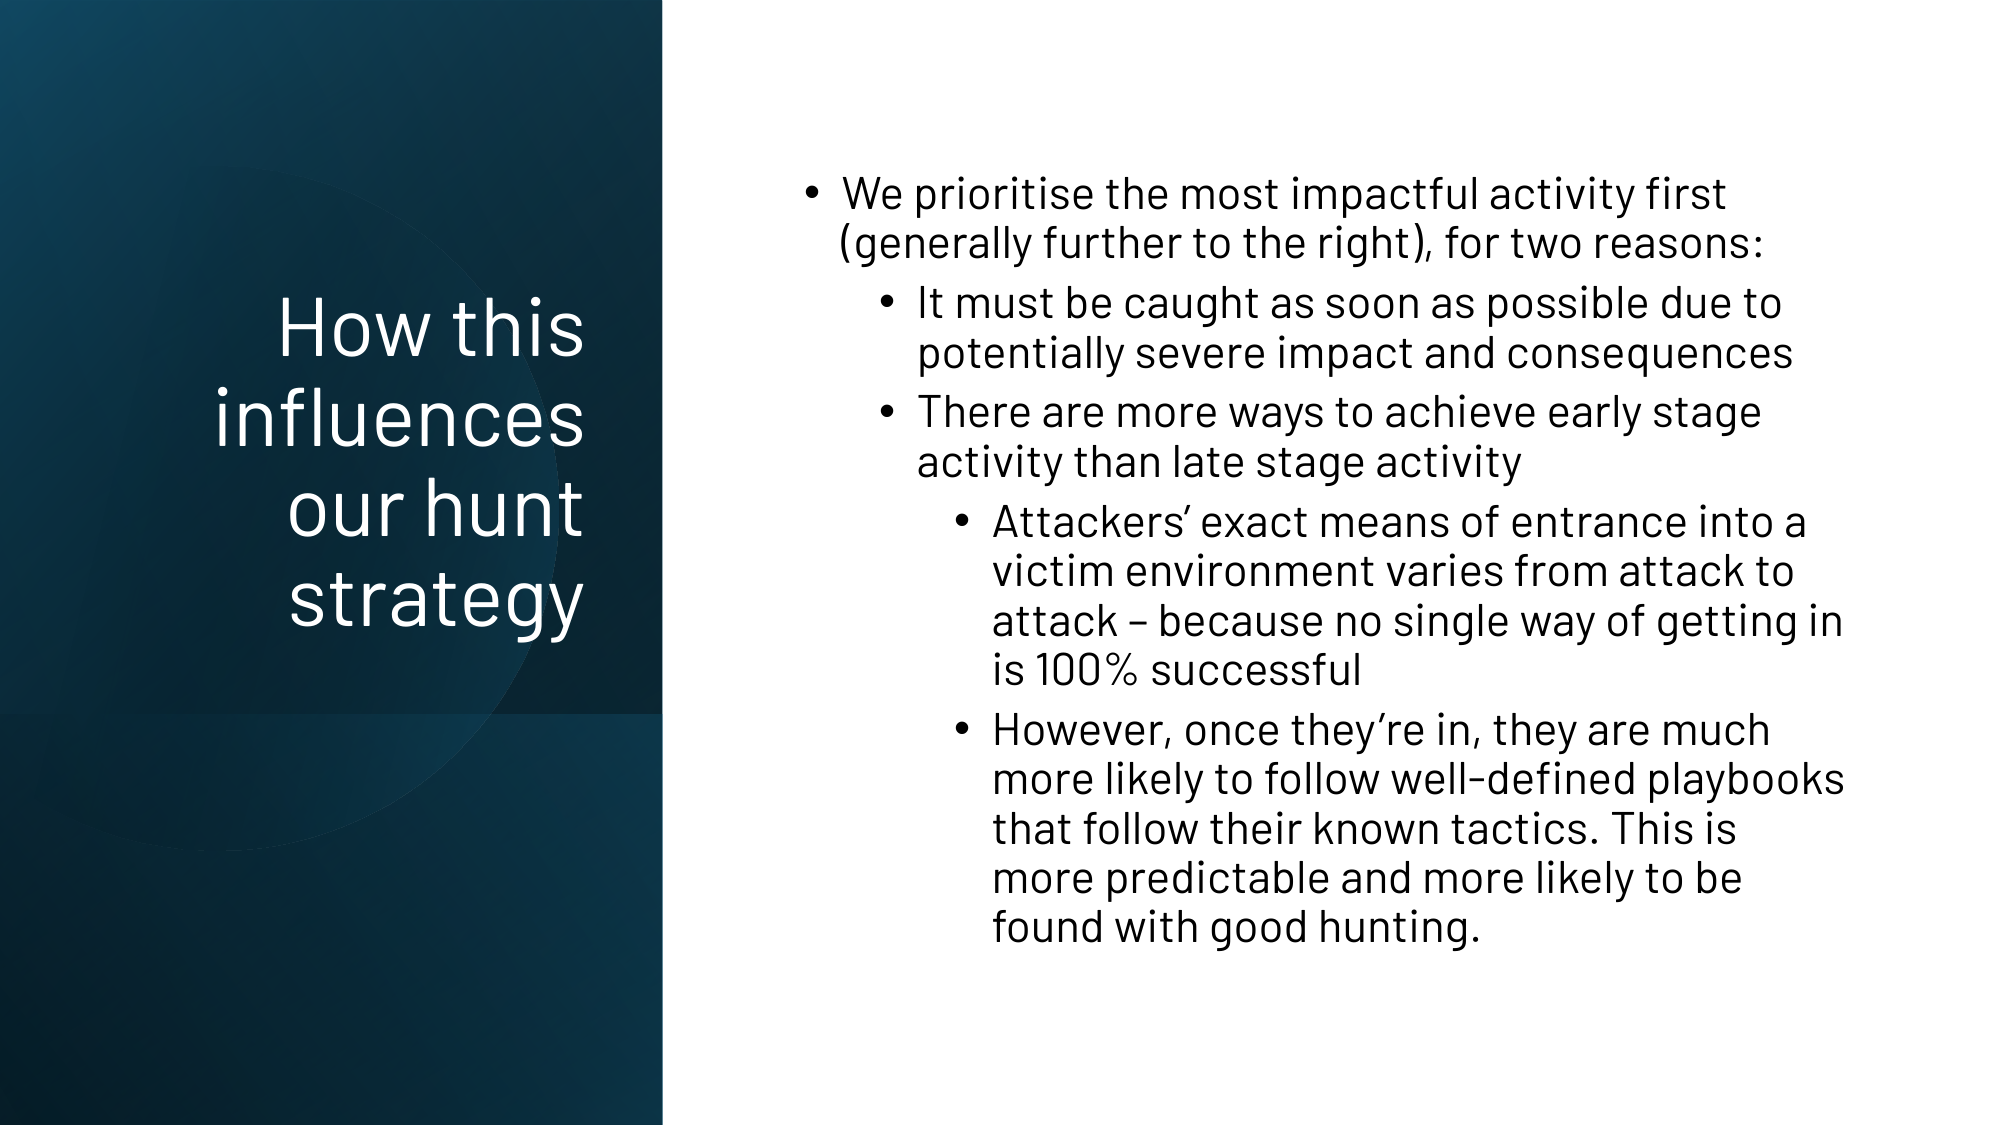

# How this influences our hunt strategy
We prioritise the most impactful activity first (generally further to the right), for two reasons:
It must be caught as soon as possible due to potentially severe impact and consequences
There are more ways to achieve early stage activity than late stage activity
Attackers’ exact means of entrance into a victim environment varies from attack to attack – because no single way of getting in is 100% successful
However, once they’re in, they are much more likely to follow well-defined playbooks that follow their known tactics. This is more predictable and more likely to be found with good hunting.